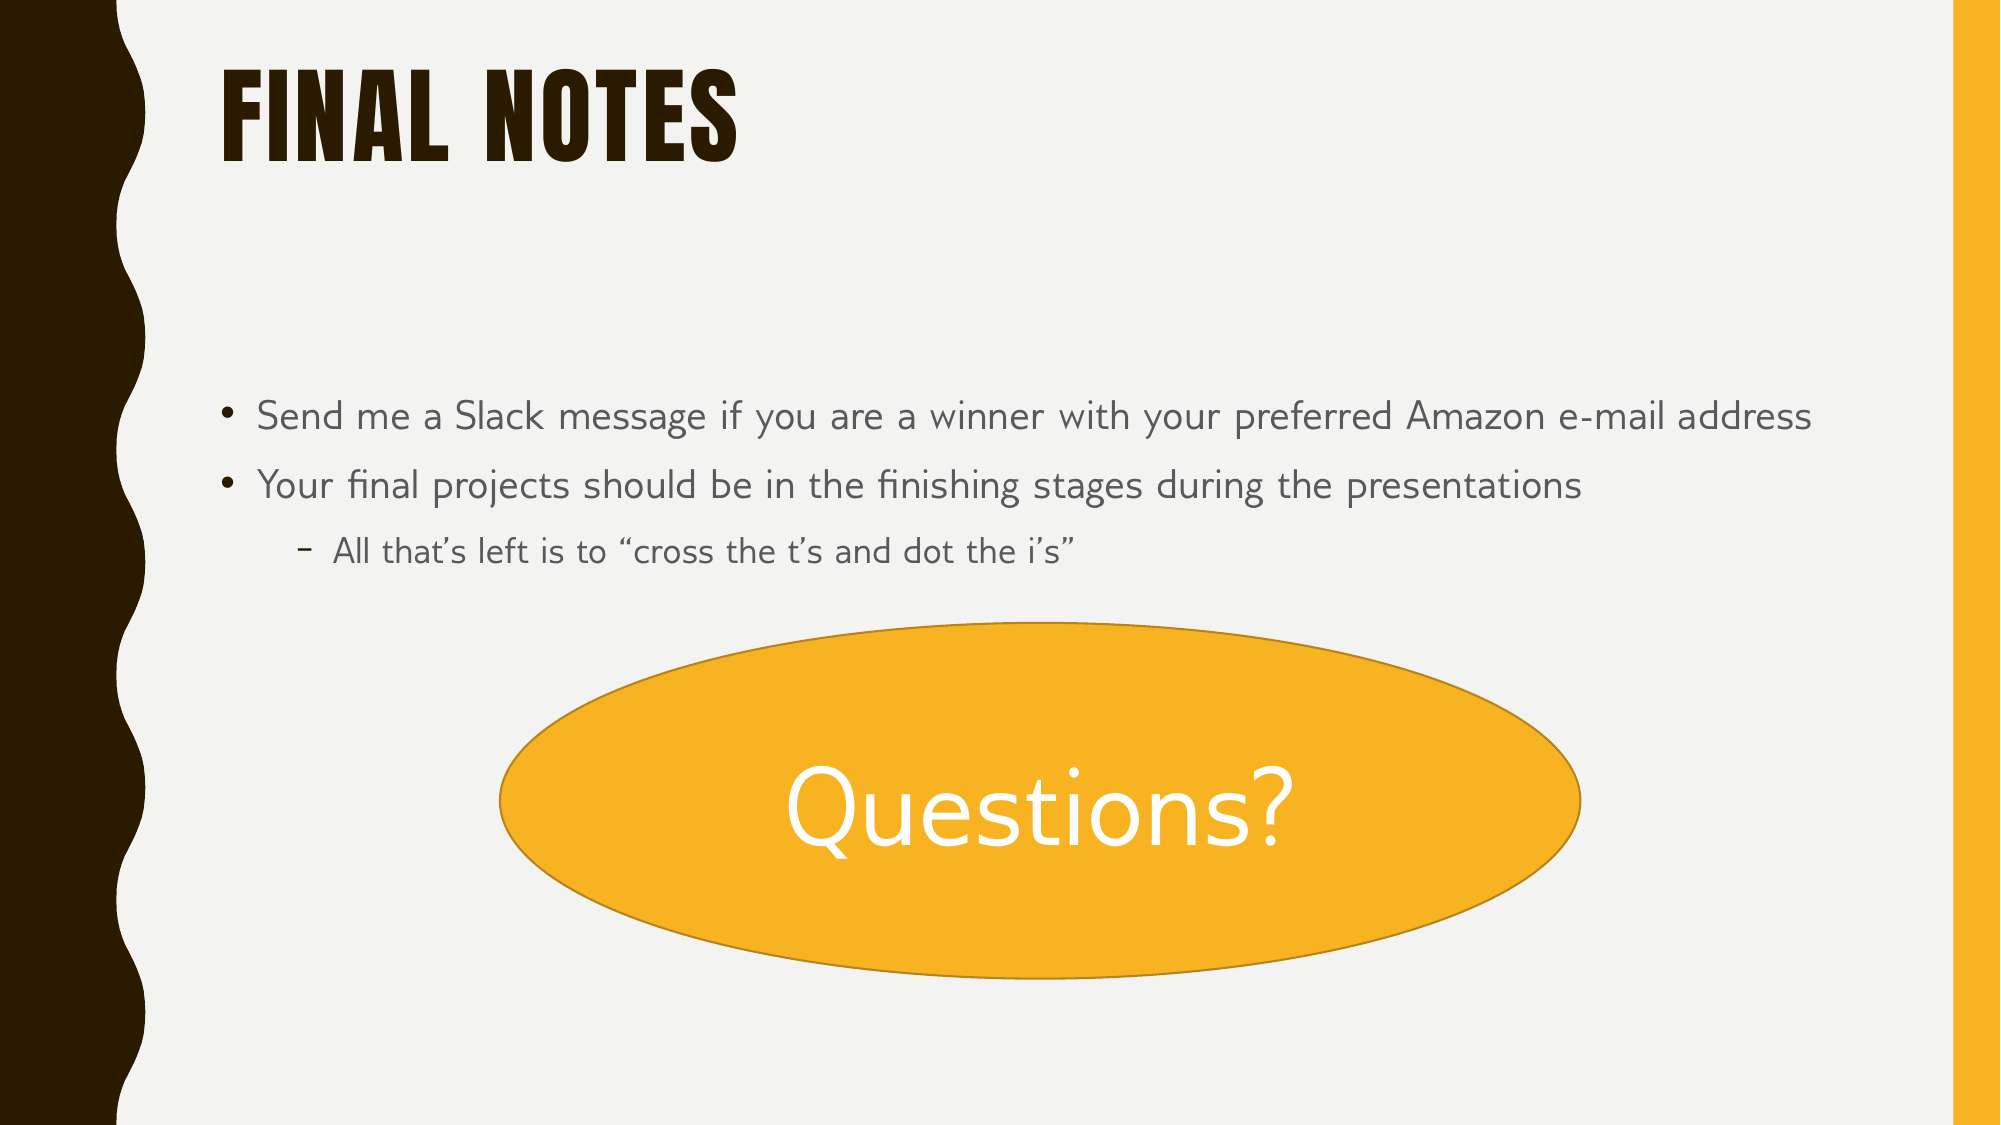

# Final notes
Send me a Slack message if you are a winner with your preferred Amazon e-mail address
Your final projects should be in the finishing stages during the presentations
All that’s left is to “cross the t’s and dot the i’s”
Questions?